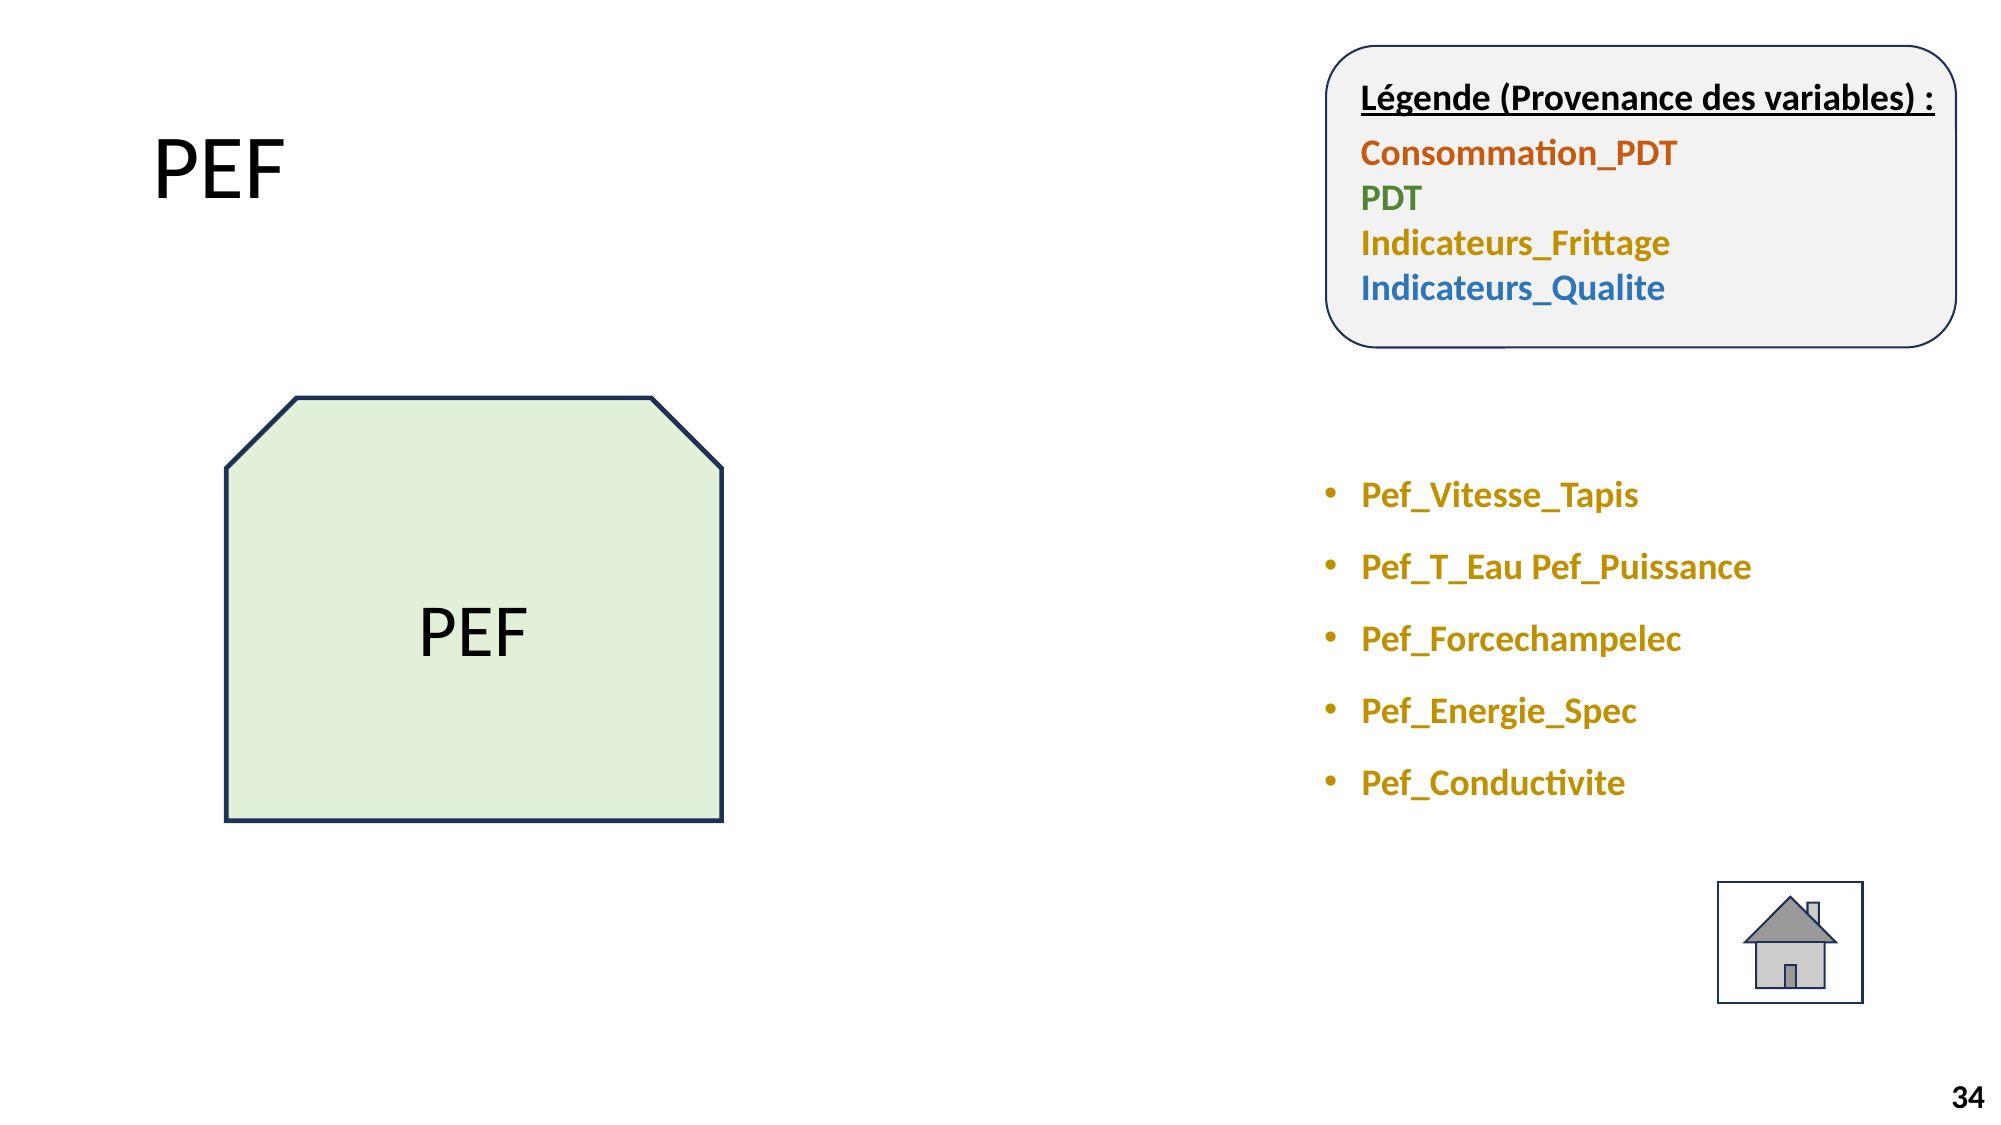

Légende (Provenance des variables) :

Consommation_PDT
PDT
Indicateurs_Frittage
Indicateurs_Qualite

# PEF
PEF
Pef_Vitesse_Tapis
Pef_T_Eau Pef_Puissance
Pef_Forcechampelec
Pef_Energie_Spec
Pef_Conductivite

34